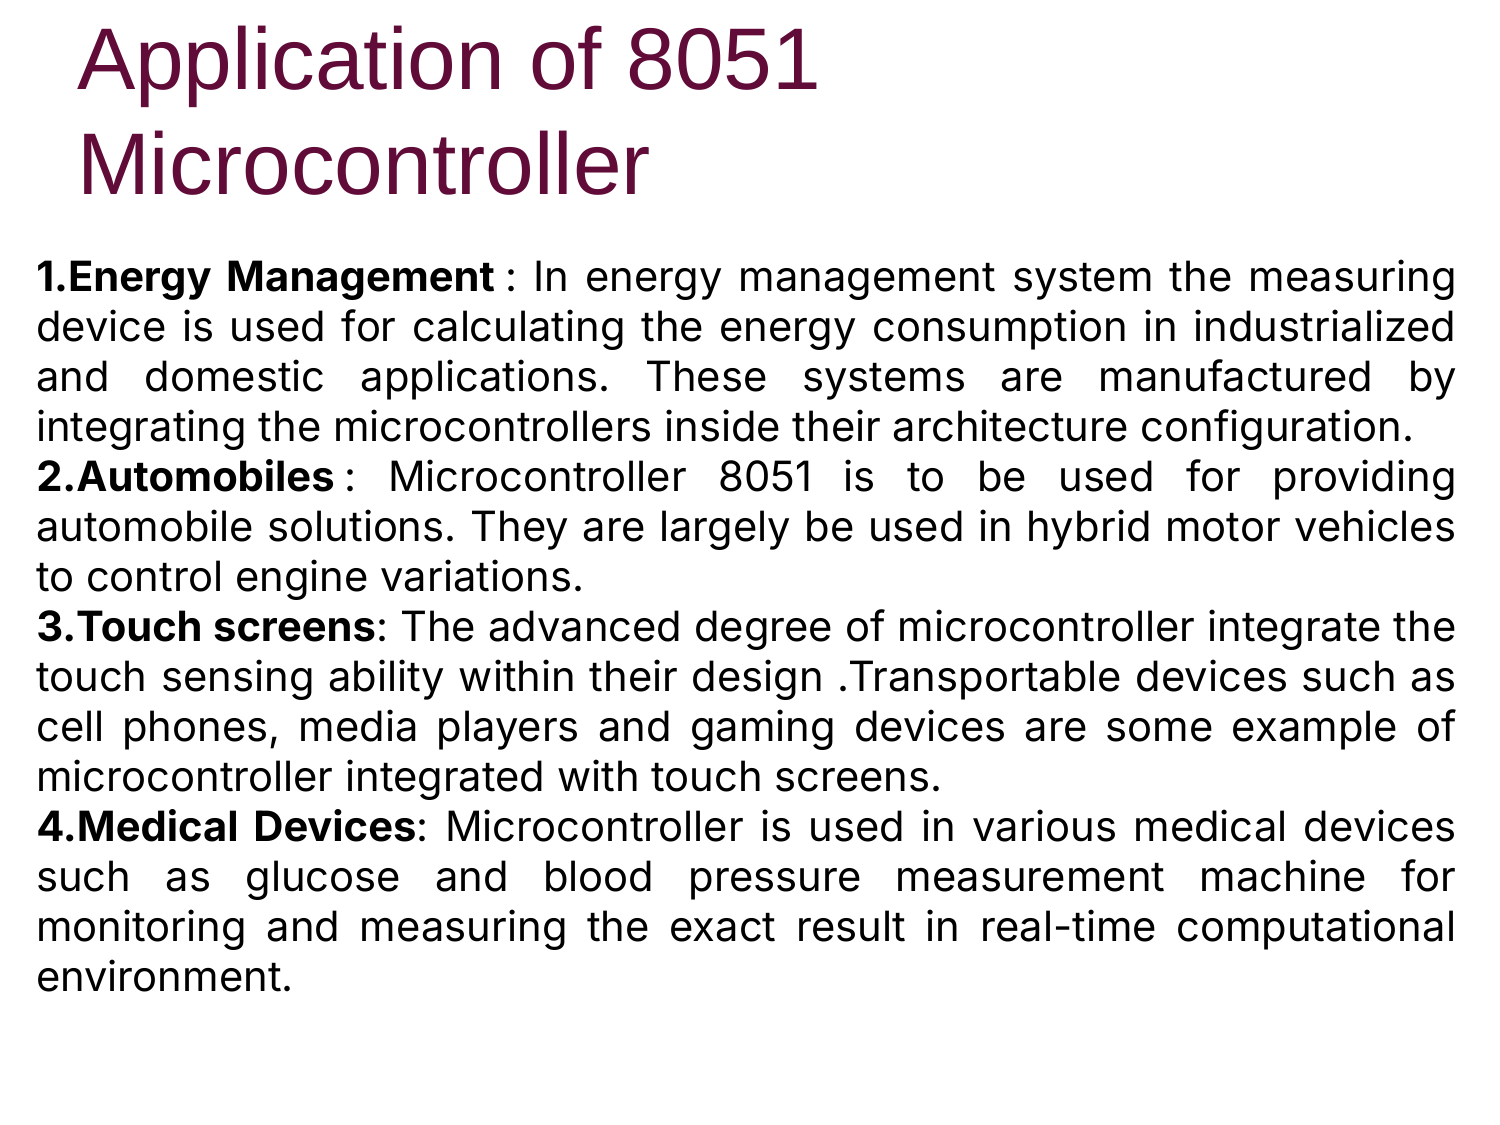

# Application of 8051 Microcontroller
Energy Management : In energy management system the measuring device is used for calculating the energy consumption in industrialized and domestic applications. These systems are manufactured by integrating the microcontrollers inside their architecture configuration.
Automobiles : Microcontroller 8051 is to be used for providing automobile solutions. They are largely be used in hybrid motor vehicles to control engine variations.
Touch screens: The advanced degree of microcontroller integrate the touch sensing ability within their design .Transportable devices such as cell phones, media players and gaming devices are some example of microcontroller integrated with touch screens.
Medical Devices: Microcontroller is used in various medical devices such as glucose and blood pressure measurement machine for monitoring and measuring the exact result in real-time computational environment.